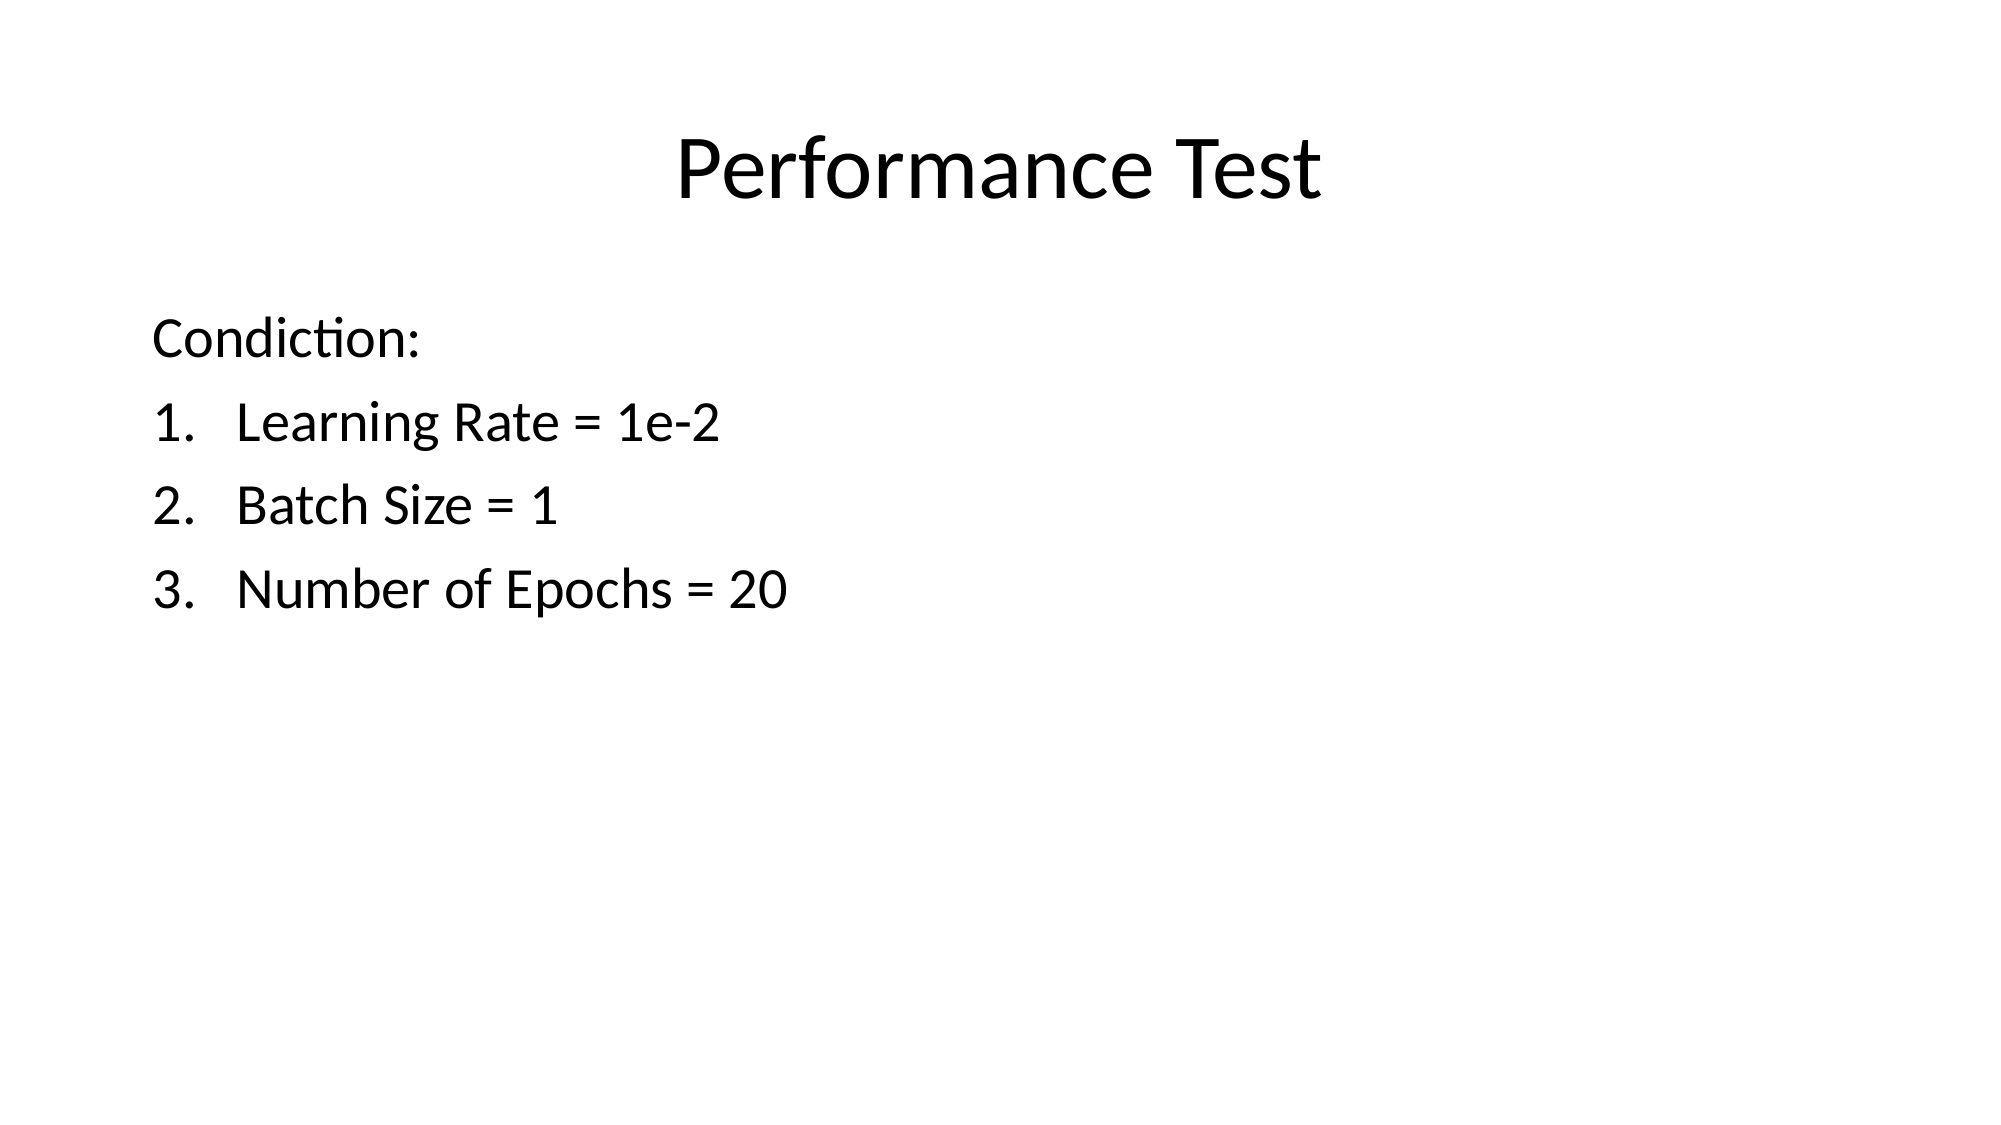

# Performance Test
Condiction:
Learning Rate = 1e-2
Batch Size = 1
Number of Epochs = 20